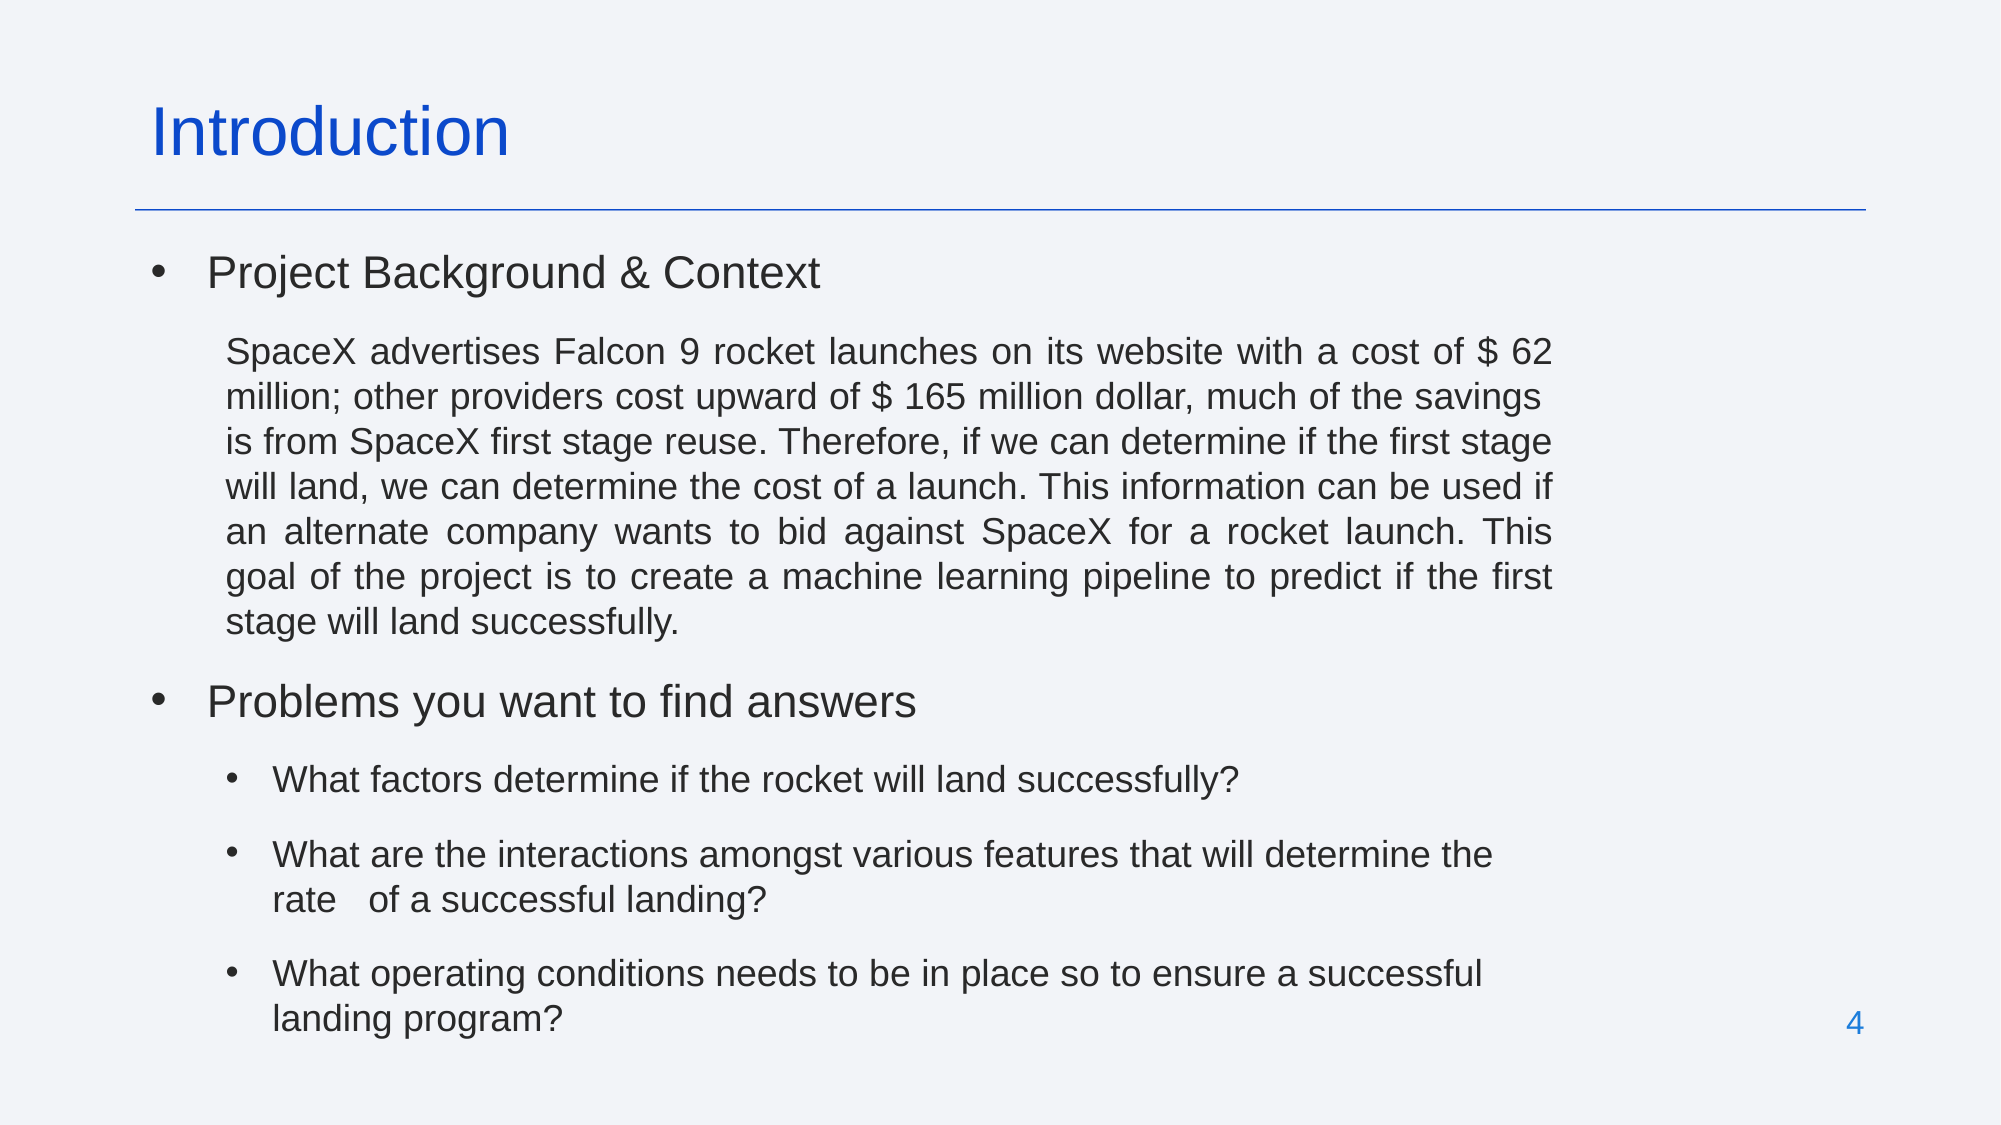

Introduction
Project Background & Context
SpaceX advertises Falcon 9 rocket launches on its website with a cost of $ 62 million; other providers cost upward of $ 165 million dollar, much of the savings  is from SpaceX first stage reuse. Therefore, if we can determine if the first stage will land, we can determine the cost of a launch. This information can be used if an alternate company wants to bid against SpaceX for a rocket launch. This goal of the project is to create a machine learning pipeline to predict if the first stage will land successfully.
Problems you want to find answers
What factors determine if the rocket will land successfully?
What are the interactions amongst various features that will determine the rate   of a successful landing?
What operating conditions needs to be in place so to ensure a successful landing program?

4